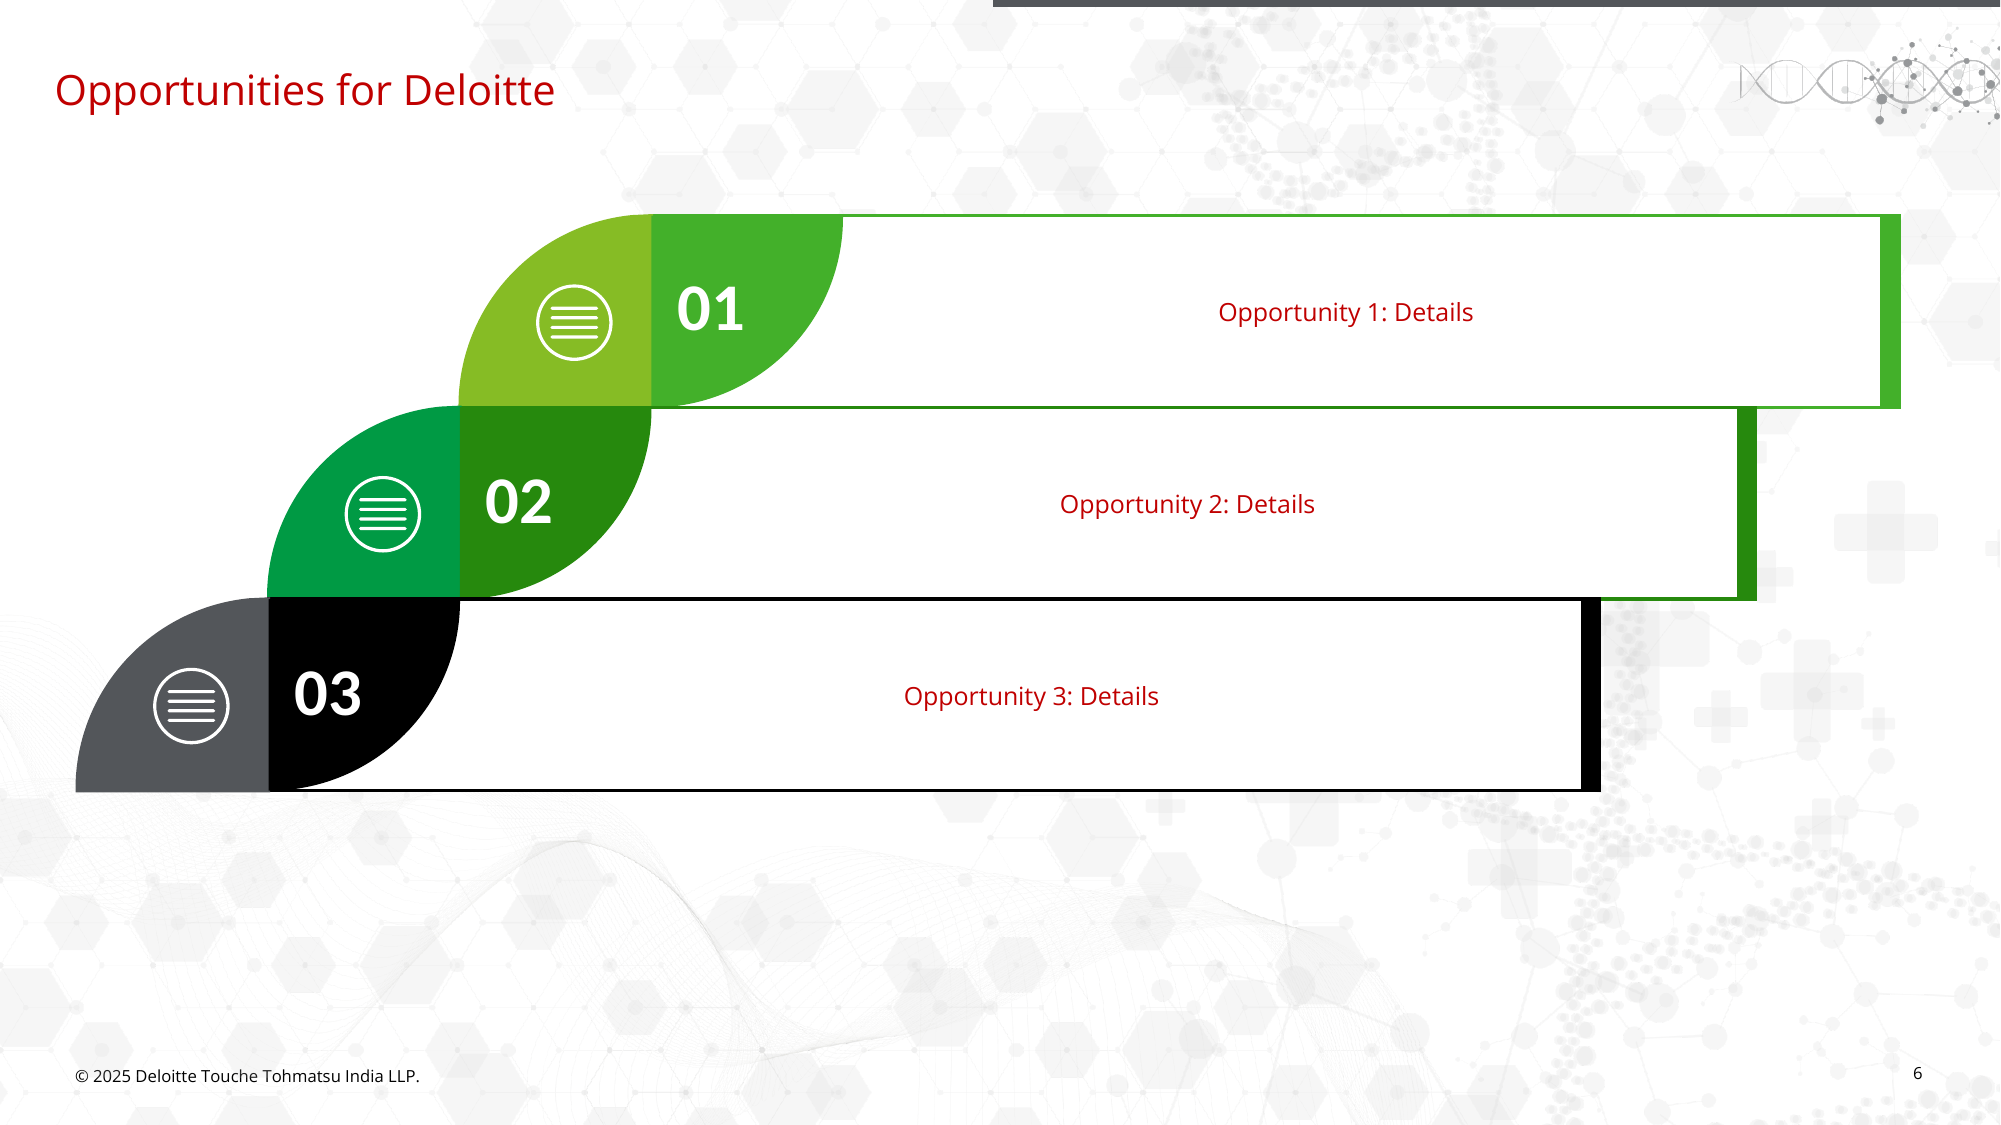

# Opportunities for Deloitte
Opportunity 1: Details

01

Opportunity 2: Details

02

Opportunity 3: Details
03